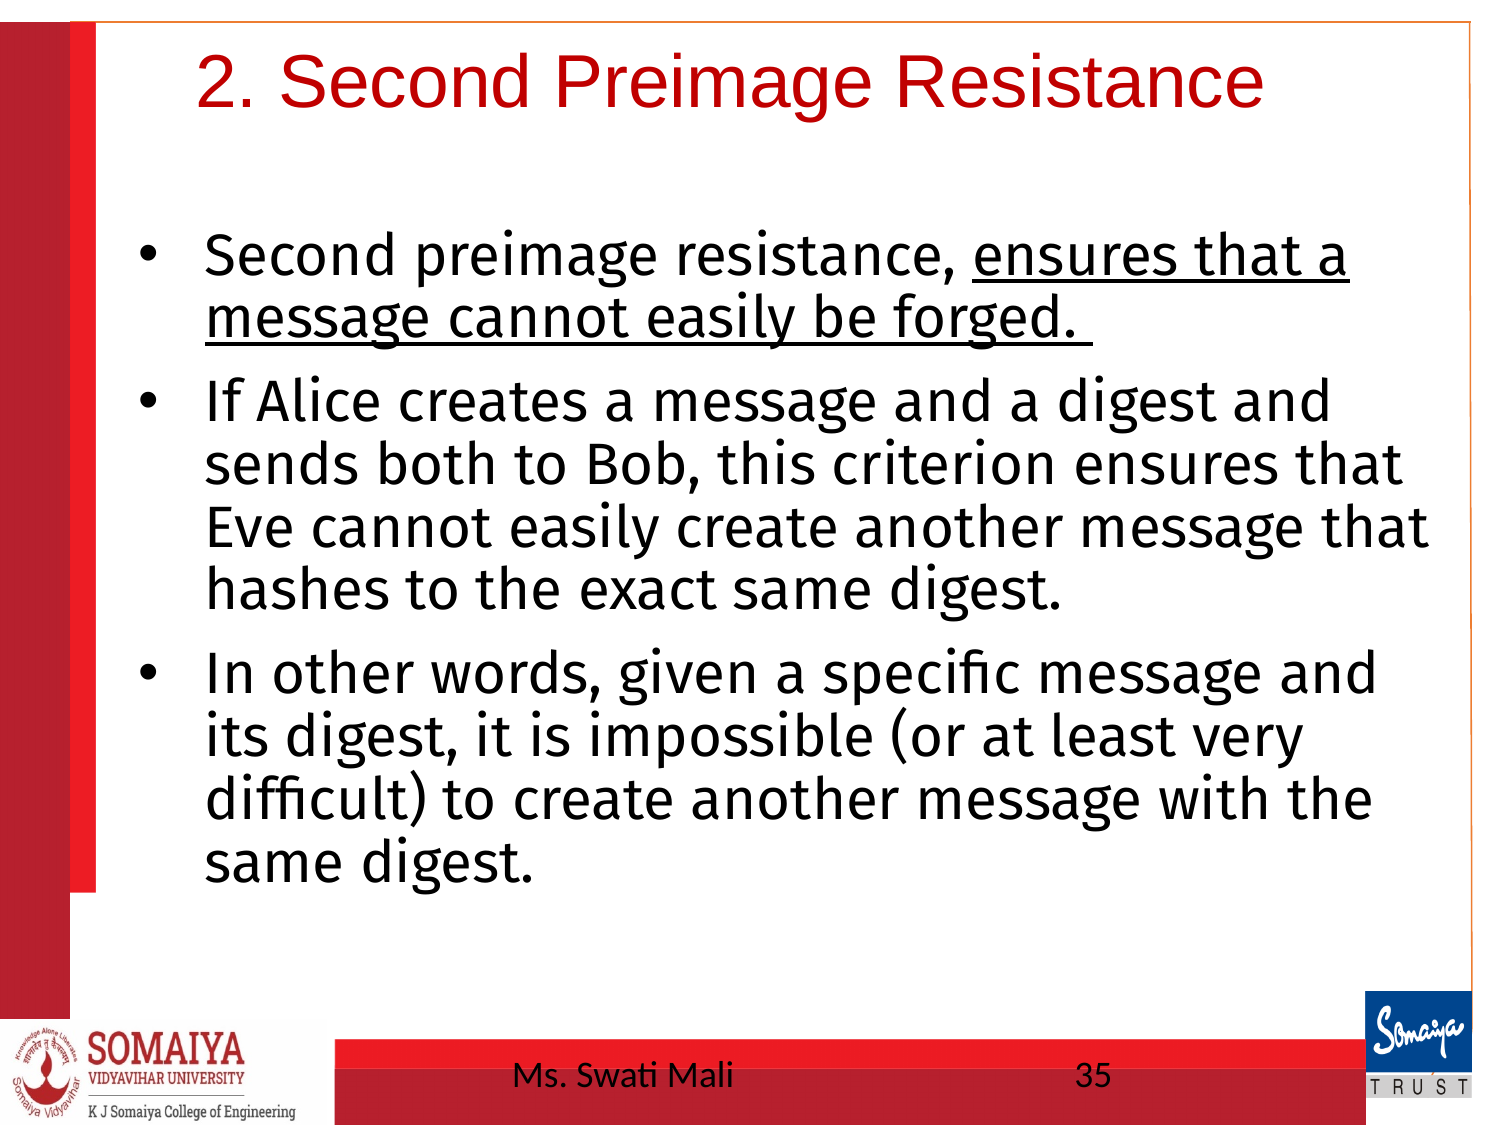

# 2. Second Preimage Resistance
Second preimage resistance, ensures that a message cannot easily be forged.
If Alice creates a message and a digest and sends both to Bob, this criterion ensures that Eve cannot easily create another message that hashes to the exact same digest.
In other words, given a specific message and its digest, it is impossible (or at least very difficult) to create another message with the same digest.
Ms. Swati Mali
35